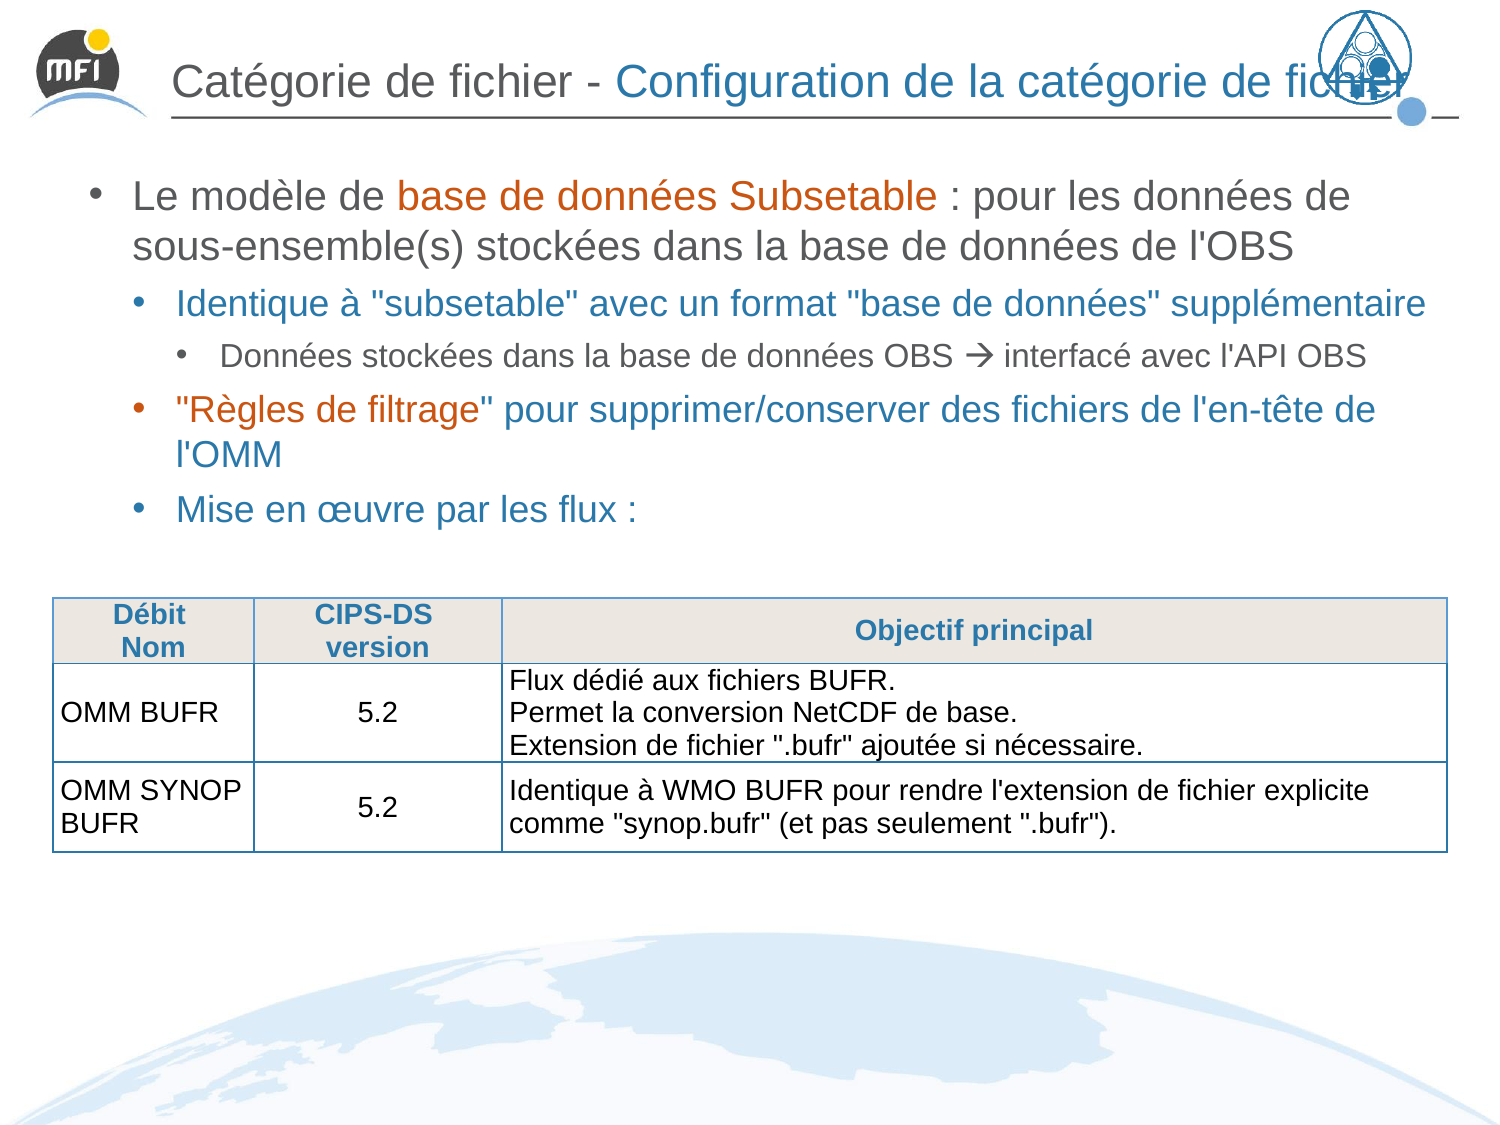

# Catégorie de fichier - Configuration de la catégorie de fichier
Le modèle de base de données Subsetable : pour les données de sous-ensemble(s) stockées dans la base de données de l'OBS
Identique à "subsetable" avec un format "base de données" supplémentaire
Données stockées dans la base de données OBS 🡪 interfacé avec l'API OBS
"Règles de filtrage" pour supprimer/conserver des fichiers de l'en-tête de l'OMM
Mise en œuvre par les flux :

| Débit Nom | CIPS-DS version | Objectif principal |
| --- | --- | --- |
| OMM BUFR | 5.2 | Flux dédié aux fichiers BUFR. Permet la conversion NetCDF de base. Extension de fichier ".bufr" ajoutée si nécessaire. |
| OMM SYNOP BUFR | 5.2 | Identique à WMO BUFR pour rendre l'extension de fichier explicite comme "synop.bufr" (et pas seulement ".bufr"). |